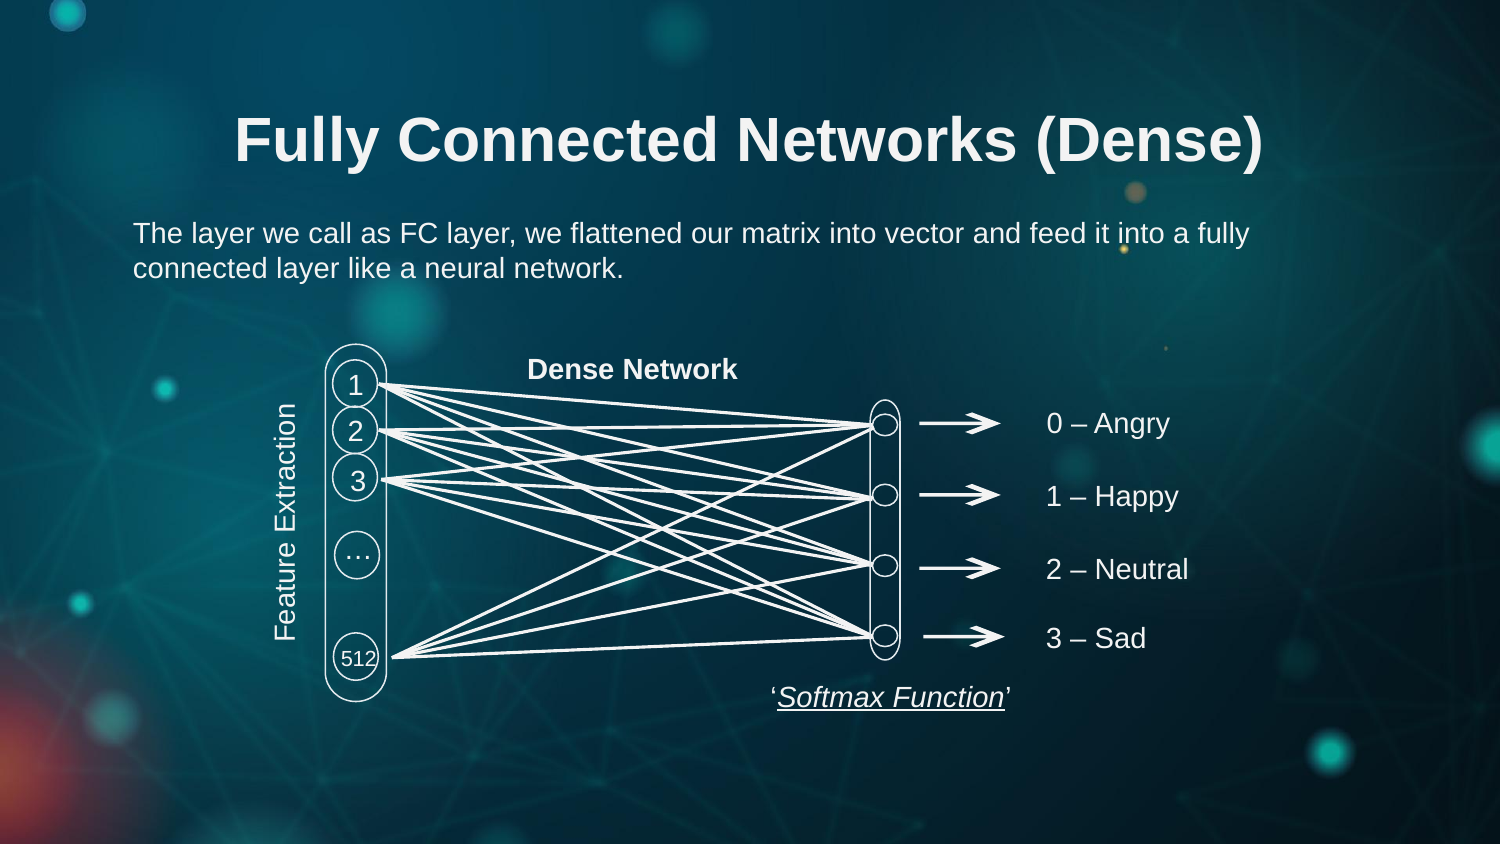

# Fully Connected Networks (Dense)
The layer we call as FC layer, we flattened our matrix into vector and feed it into a fully connected layer like a neural network.
Dense Network
1

0 – Angry
2

3
1 – Happy

Feature Extraction

…

2 – Neutral

3 – Sad

512
‘Softmax Function’